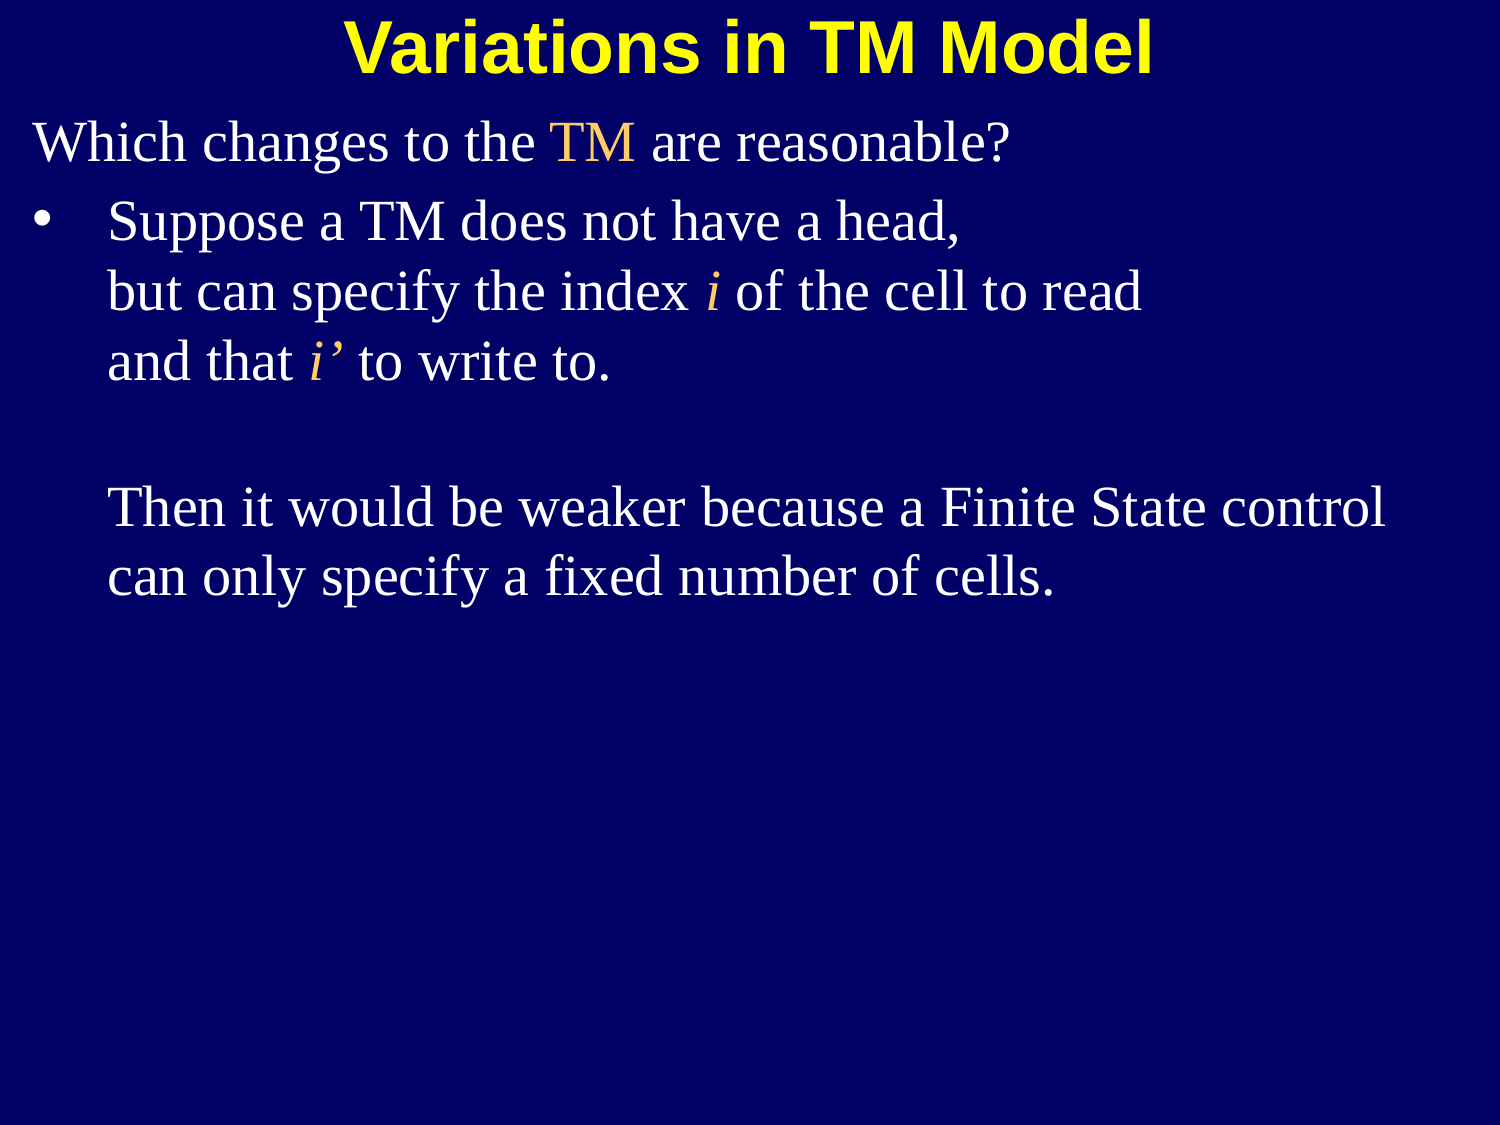

Variations in TM Model
Which changes to the TM are reasonable?
Suppose a TM does not have a head,
but can specify the index i of the cell to read
and that i’ to write to.
Then it would be weaker because a Finite State control can only specify a fixed number of cells.